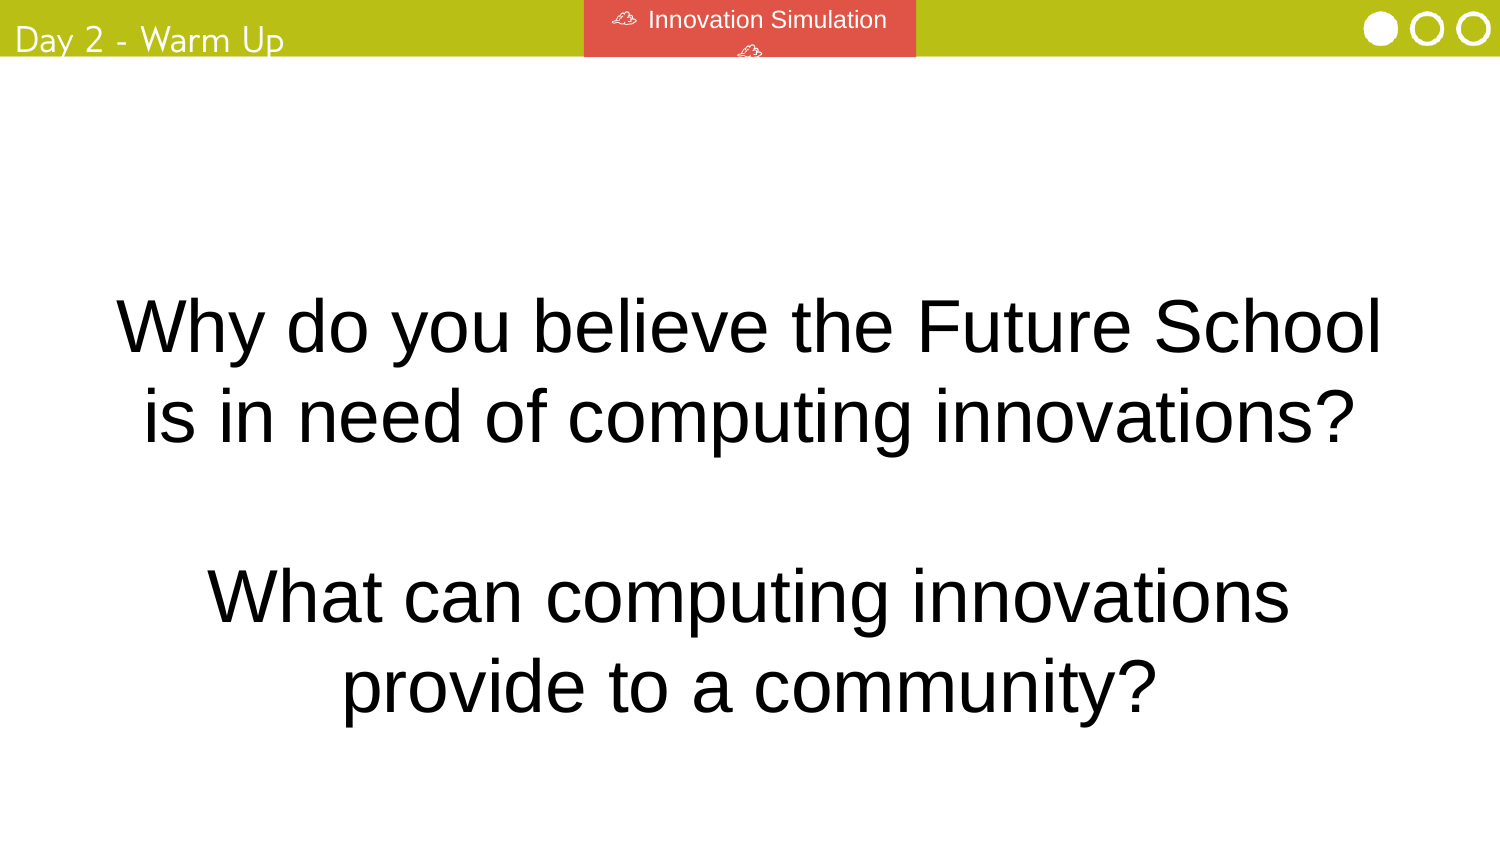

Day 2 - Warm Up
☁ Innovation Simulation ☁
Prompt:

Why do you believe the Future School is in need of computing innovations?

What can computing innovations provide to a community?